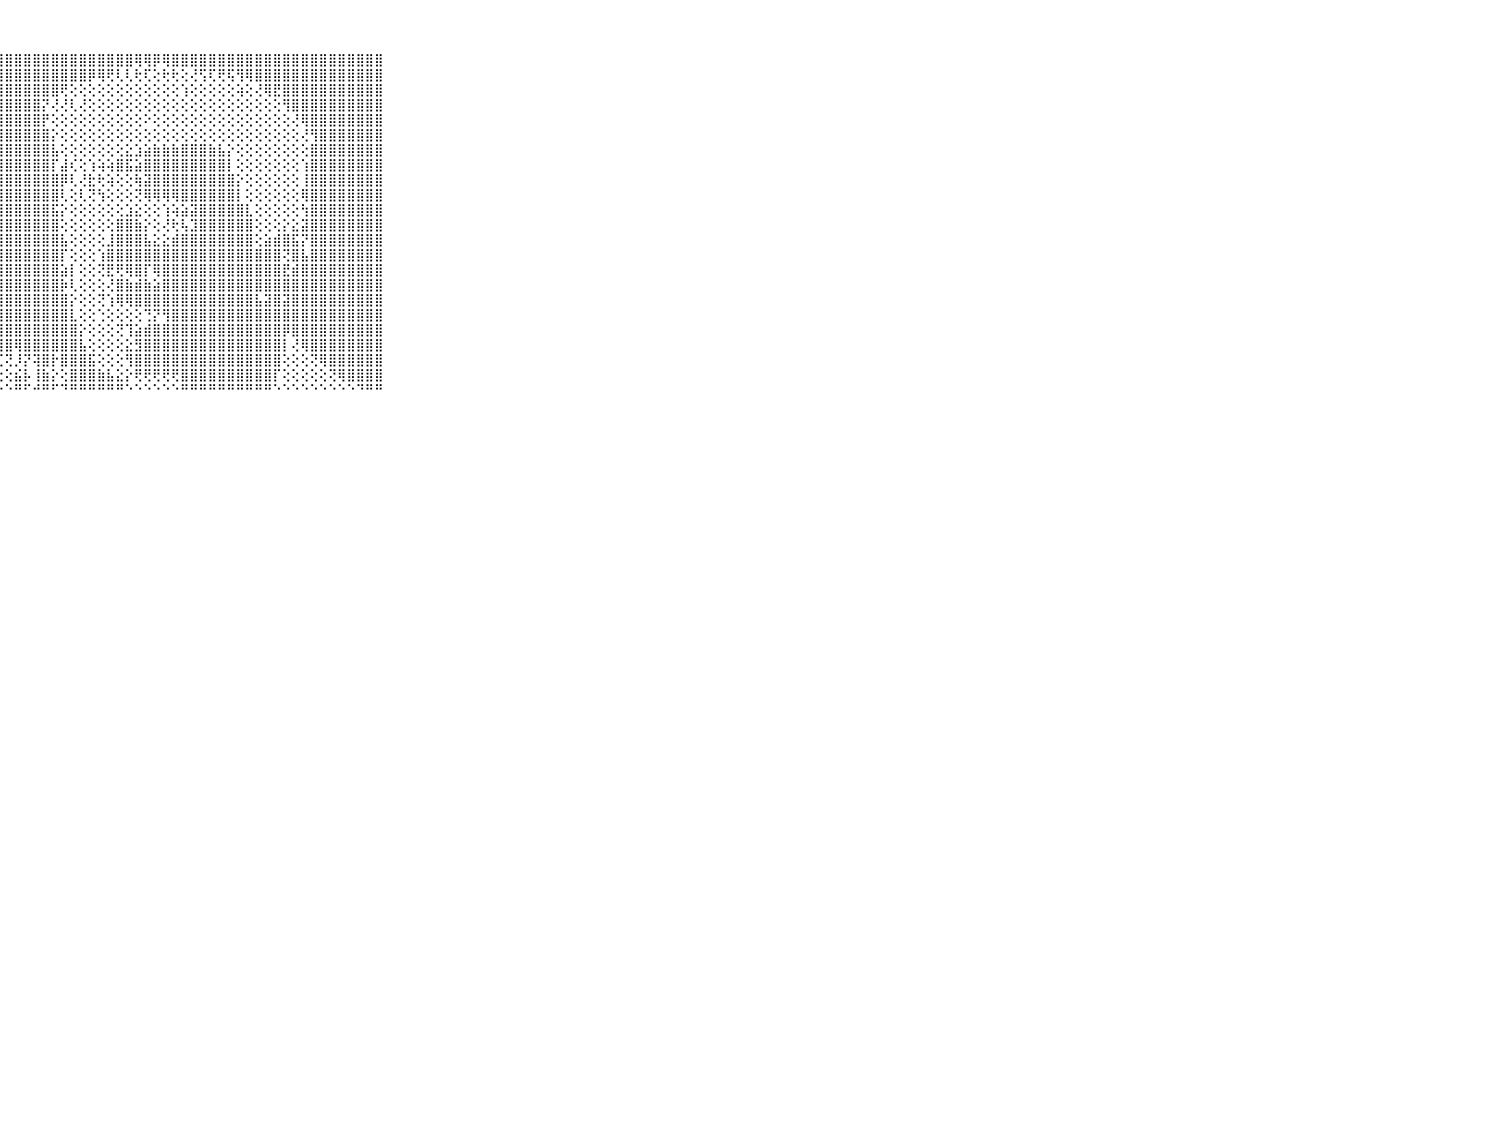

⠀⠀⠀⠀⠀⠀⠀⠀⠀⠀⠀⣿⣿⣿⣿⣿⣿⣿⣿⣿⣿⣿⣿⣿⣿⣿⣿⣿⣿⣿⣿⣿⣿⣿⣿⣿⣿⣿⣿⣿⣿⣿⢿⢿⡿⢿⣿⣿⣿⣿⣿⣿⣿⣿⣿⣿⣿⣿⣿⣿⣿⣿⣿⣿⣿⣿⣿⣿⣿⠀⠀⠀⠀⠀⠀⠀⠀⠀⠀⠀⠀
⠀⠀⠀⠀⠀⠀⠀⠀⠀⠀⠀⣿⣿⣿⣿⣿⣿⣿⣿⣿⣿⣿⣿⣿⣿⣿⣿⣿⣿⣿⣿⣿⣿⣿⣿⣿⣿⡿⢿⢟⢇⢇⢗⢏⢕⢗⢗⢕⢜⢫⢏⢟⢯⢻⢿⣿⣿⣿⣿⣿⣿⣿⣿⣿⣿⣿⣿⣿⣿⠀⠀⠀⠀⠀⠀⠀⠀⠀⠀⠀⠀
⠀⠀⠀⠀⠀⠀⠀⠀⠀⠀⠀⣿⣿⣿⣿⣿⣿⣿⣿⣿⣿⣿⣿⣿⣿⣿⣿⣿⣿⣿⣿⣿⣿⣿⢟⢕⢕⢕⢕⢕⢕⢕⢕⢕⢕⢕⢕⢱⢕⢕⢕⢕⢕⢵⢕⢜⢿⣟⣿⣿⣿⣿⣿⣿⣿⣿⣿⣿⣿⠀⠀⠀⠀⠀⠀⠀⠀⠀⠀⠀⠀
⠀⠀⠀⠀⠀⠀⠀⠀⠀⠀⠀⣿⣿⣿⣿⣿⣿⣿⣿⣿⣿⣿⣿⣿⣿⣿⣿⣿⣿⣿⣿⣿⡝⢜⢜⢇⢜⢕⢕⢕⢕⢕⢕⢕⢕⢕⢕⢕⢕⢕⢕⢕⢕⢕⢕⢕⢕⢕⢻⣿⣿⣿⣿⣿⣿⣿⣿⣿⣿⠀⠀⠀⠀⠀⠀⠀⠀⠀⠀⠀⠀
⠀⠀⠀⠀⠀⠀⠀⠀⠀⠀⠀⣿⣿⣿⣿⣿⣿⣿⣿⣿⣿⣿⣿⣿⣿⣿⣿⣿⣿⣿⣿⣿⡟⢕⢕⢕⢕⢕⢕⢕⢕⢕⢕⠕⢕⢕⢕⢕⢕⢕⢕⢕⢕⢕⢕⢕⢕⢕⢕⢜⢿⣿⣿⣿⣿⣿⣿⣿⣿⠀⠀⠀⠀⠀⠀⠀⠀⠀⠀⠀⠀
⠀⠀⠀⠀⠀⠀⠀⠀⠀⠀⠀⣿⣿⣿⣿⣿⣿⣿⣿⣿⣿⣿⣿⣿⣿⣿⣿⣿⣿⣿⣿⣿⣿⡕⢕⢕⢕⢕⢕⢕⢕⢕⢕⢕⢕⢕⢕⢕⢕⢕⢕⢕⢕⢕⢕⢕⢕⢕⢕⢕⢜⢻⣿⣿⣿⣿⣿⣿⣿⠀⠀⠀⠀⠀⠀⠀⠀⠀⠀⠀⠀
⠀⠀⠀⠀⠀⠀⠀⠀⠀⠀⠀⣿⣿⣿⣿⣿⣿⣿⣿⣿⣿⣿⣿⣿⣿⣿⣿⣿⣿⣿⣿⣿⣿⣧⢕⢕⢕⢕⢕⢕⢕⣕⣱⣵⣷⣷⣷⣿⣿⣿⣷⣧⡕⢕⢕⢕⢕⢕⢕⢕⢕⣿⣿⣿⣿⣿⣿⣿⣿⠀⠀⠀⠀⠀⠀⠀⠀⠀⠀⠀⠀
⠀⠀⠀⠀⠀⠀⠀⠀⠀⠀⠀⣿⣿⣿⣿⣿⣿⣿⣿⣿⣿⣿⣿⣿⣿⣿⣿⣿⣿⣿⣿⣿⣿⡏⣼⢎⢕⢱⢵⢵⣿⣯⣵⣿⣿⣿⣿⣿⣿⣿⣿⣿⡇⢕⢕⢕⢕⢕⢕⢕⢱⣿⣿⣿⣿⣿⣿⣿⣿⠀⠀⠀⠀⠀⠀⠀⠀⠀⠀⠀⠀
⠀⠀⠀⠀⠀⠀⠀⠀⠀⠀⠀⣿⣿⣿⣿⣿⣿⣿⣿⣿⣿⣿⣿⣿⣿⣿⣿⣿⣿⣿⣿⣿⣿⣿⡿⢇⢜⣗⢗⢵⢕⢕⢷⣽⣿⣿⣿⣿⣿⣿⣿⣿⣿⡕⢕⢕⢕⢕⢕⢕⢸⣿⣿⣿⣿⣿⣿⣿⣿⠀⠀⠀⠀⠀⠀⠀⠀⠀⠀⠀⠀
⠀⠀⠀⠀⠀⠀⠀⠀⠀⠀⠀⣿⣿⣿⣿⣿⣿⣿⣿⣿⣿⣿⣿⣿⣿⣿⣿⣿⣿⣿⣿⣿⣿⣿⢇⢕⢇⢝⢳⢕⢕⢕⢝⢿⢿⢿⢿⣿⣿⣿⣿⣿⣿⡇⢕⢕⢕⢕⢕⢕⢿⣿⣿⣿⣿⣿⣿⣿⣿⠀⠀⠀⠀⠀⠀⠀⠀⠀⠀⠀⠀
⠀⠀⠀⠀⠀⠀⠀⠀⠀⠀⠀⣿⣿⣿⣿⣿⣿⣿⣿⣿⣿⣿⣿⣿⣿⣿⣿⣿⣿⣿⣿⣿⣿⣯⡕⢕⢕⢕⢕⢕⢕⣱⣕⢕⢕⢱⢵⣵⣽⣿⣿⣿⣿⣿⣇⢕⢕⢕⢕⢕⢳⣿⣿⣿⣿⣿⣿⣿⣿⠀⠀⠀⠀⠀⠀⠀⠀⠀⠀⠀⠀
⠀⠀⠀⠀⠀⠀⠀⠀⠀⠀⠀⣿⣿⣿⣿⣿⣿⣿⣿⣿⣿⣿⣿⣿⣿⣿⣿⣿⣿⣿⣿⣿⣿⣿⢕⢕⢕⢕⢕⢕⣿⣿⣷⡕⢕⢜⢗⢧⣹⣿⣿⣿⣿⣿⣿⢕⢕⢕⡕⣕⣽⣿⣿⣿⣿⣿⣿⣿⣿⠀⠀⠀⠀⠀⠀⠀⠀⠀⠀⠀⠀
⠀⠀⠀⠀⠀⠀⠀⠀⠀⠀⠀⣿⣿⣿⣿⣿⣿⣿⣿⣿⣿⣿⣿⣿⣿⣿⣿⣿⣿⣿⣿⣿⣿⣿⣧⢕⢕⢕⢕⣸⣿⣿⣿⣧⣕⣕⣾⣿⣿⣿⣿⣿⣿⣿⣿⢕⣵⣾⣿⣯⡝⣿⣿⣿⣿⣿⣿⣿⣿⠀⠀⠀⠀⠀⠀⠀⠀⠀⠀⠀⠀
⠀⠀⠀⠀⠀⠀⠀⠀⠀⠀⠀⣿⣿⣿⣿⣿⣿⣿⣿⣿⣿⣿⣿⣿⣿⣿⣿⣿⣿⣿⣿⣿⣿⣿⡏⢕⢕⢕⢱⣿⣿⣿⣿⣿⣿⣿⣿⣿⣿⣿⣿⣿⣿⣿⣿⣿⣿⣿⢝⣿⣧⣿⣿⣿⣿⣿⣿⣿⣿⠀⠀⠀⠀⠀⠀⠀⠀⠀⠀⠀⠀
⠀⠀⠀⠀⠀⠀⠀⠀⠀⠀⠀⣿⣿⣿⣿⣿⣿⣿⣿⣿⣿⣿⣿⣿⣿⣿⣿⣿⣿⣿⣿⣿⣿⣿⣵⡇⢕⢕⢝⣟⢟⢿⣿⡏⢿⣿⣿⣿⣿⣿⣿⣿⣿⣿⣿⣿⣿⣿⣟⣾⣿⣿⣿⣿⣿⣿⣿⣿⣿⠀⠀⠀⠀⠀⠀⠀⠀⠀⠀⠀⠀
⠀⠀⠀⠀⠀⠀⠀⠀⠀⠀⠀⣿⣿⣿⣿⣿⣿⣿⣿⣿⣿⣿⣿⣿⣿⣿⣿⣿⣿⣿⣿⣿⣿⣿⡷⢇⢕⢕⢕⢜⣿⣷⣾⣷⣵⣿⣿⣿⣿⣿⣿⣿⣿⣿⣿⣿⣿⣿⣿⣿⣿⣿⣿⣿⣿⣿⣿⣿⣿⠀⠀⠀⠀⠀⠀⠀⠀⠀⠀⠀⠀
⠀⠀⠀⠀⠀⠀⠀⠀⠀⠀⠀⣿⣿⣿⣿⣿⣿⣿⣿⣿⣿⣿⣿⣿⣿⣿⣿⣿⣿⣿⣿⣿⣿⣿⣿⡕⢕⢕⢝⢱⢿⢿⣿⣿⣿⣿⣿⣿⣿⣿⣿⣿⣿⣿⣿⣧⣽⣿⣽⣿⣿⣿⣿⣿⣿⣿⣿⣿⣿⠀⠀⠀⠀⠀⠀⠀⠀⠀⠀⠀⠀
⠀⠀⠀⠀⠀⠀⠀⠀⠀⠀⠀⣿⣿⣿⣿⣿⣿⣿⣿⣿⣿⣿⣿⣿⣿⣿⣿⣿⣿⣿⣿⣿⣿⣿⣿⣇⢕⢕⢑⢕⢕⢕⢕⢙⡝⢻⣿⣿⣿⣿⣿⣿⣿⣿⣿⣿⣿⣿⣿⣿⣿⣿⣿⣿⣿⣿⣿⣿⣿⠀⠀⠀⠀⠀⠀⠀⠀⠀⠀⠀⠀
⠀⠀⠀⠀⠀⠀⠀⠀⠀⠀⠀⣿⣿⣿⣿⣿⣿⣿⣿⣿⣿⣿⣿⣿⣿⣿⣿⣿⣿⣿⣿⣿⣿⣿⣿⣿⡕⢕⢕⢕⢝⢹⣵⣾⣿⣿⣿⣿⣿⣿⣿⣿⣿⣿⣿⣿⣿⣿⡿⣿⣿⣿⣿⣿⣿⣿⣿⣿⣿⠀⠀⠀⠀⠀⠀⠀⠀⠀⠀⠀⠀
⠀⠀⠀⠀⠀⠀⠀⠀⠀⠀⠀⣿⣿⣿⣿⣿⣿⣿⣿⣿⣿⣿⣿⣿⣿⣿⣿⣿⣿⢿⣿⣿⣿⣿⣿⣿⣧⢕⢕⢕⢕⣕⣻⣿⣿⣿⣿⣿⣿⣿⣿⣿⣿⣿⣿⣿⣿⣿⡇⢜⢿⣿⣿⣿⣿⣿⣿⣿⣿⠀⠀⠀⠀⠀⠀⠀⠀⠀⠀⠀⠀
⠀⠀⠀⠀⠀⠀⠀⠀⠀⠀⠀⣿⣿⣿⣿⣿⣿⣿⣿⣿⣿⣿⣿⣿⣿⣿⢿⢏⢝⡸⡝⢽⣿⡗⣿⣿⣿⣯⢕⢕⢕⢻⣿⣿⣿⣿⣿⣿⣿⣿⣿⣿⣿⣿⣿⣿⣿⣿⢕⢕⢕⢝⢿⣿⣿⣿⣿⣿⣿⠀⠀⠀⠀⠀⠀⠀⠀⠀⠀⠀⠀
⠀⠀⠀⠀⠀⠀⠀⠀⠀⠀⠀⣿⣿⣿⣿⣿⣿⣿⣿⣿⣿⣿⣿⣿⣿⣿⢝⢕⢕⣮⡧⢸⣷⡕⢕⣿⣿⣿⣷⣧⣕⡕⢟⢟⢟⢟⢟⣿⣿⣿⣿⣿⣿⣿⣿⣿⣿⡏⢕⢕⢕⢕⢕⢝⢿⣿⣿⣿⣿⠀⠀⠀⠀⠀⠀⠀⠀⠀⠀⠀⠀
⠀⠀⠀⠀⠀⠀⠀⠀⠀⠀⠀⠛⠛⠛⠛⠛⠛⠛⠛⠛⠛⠛⠛⠛⠛⠛⠑⠑⠑⠛⠋⠚⠛⠋⠙⠛⠛⠛⠛⠛⠛⠑⠑⠑⠑⠑⠑⠛⠛⠛⠛⠛⠛⠛⠛⠛⠛⠑⠑⠑⠑⠑⠑⠑⠑⠑⠙⠛⠛⠀⠀⠀⠀⠀⠀⠀⠀⠀⠀⠀⠀